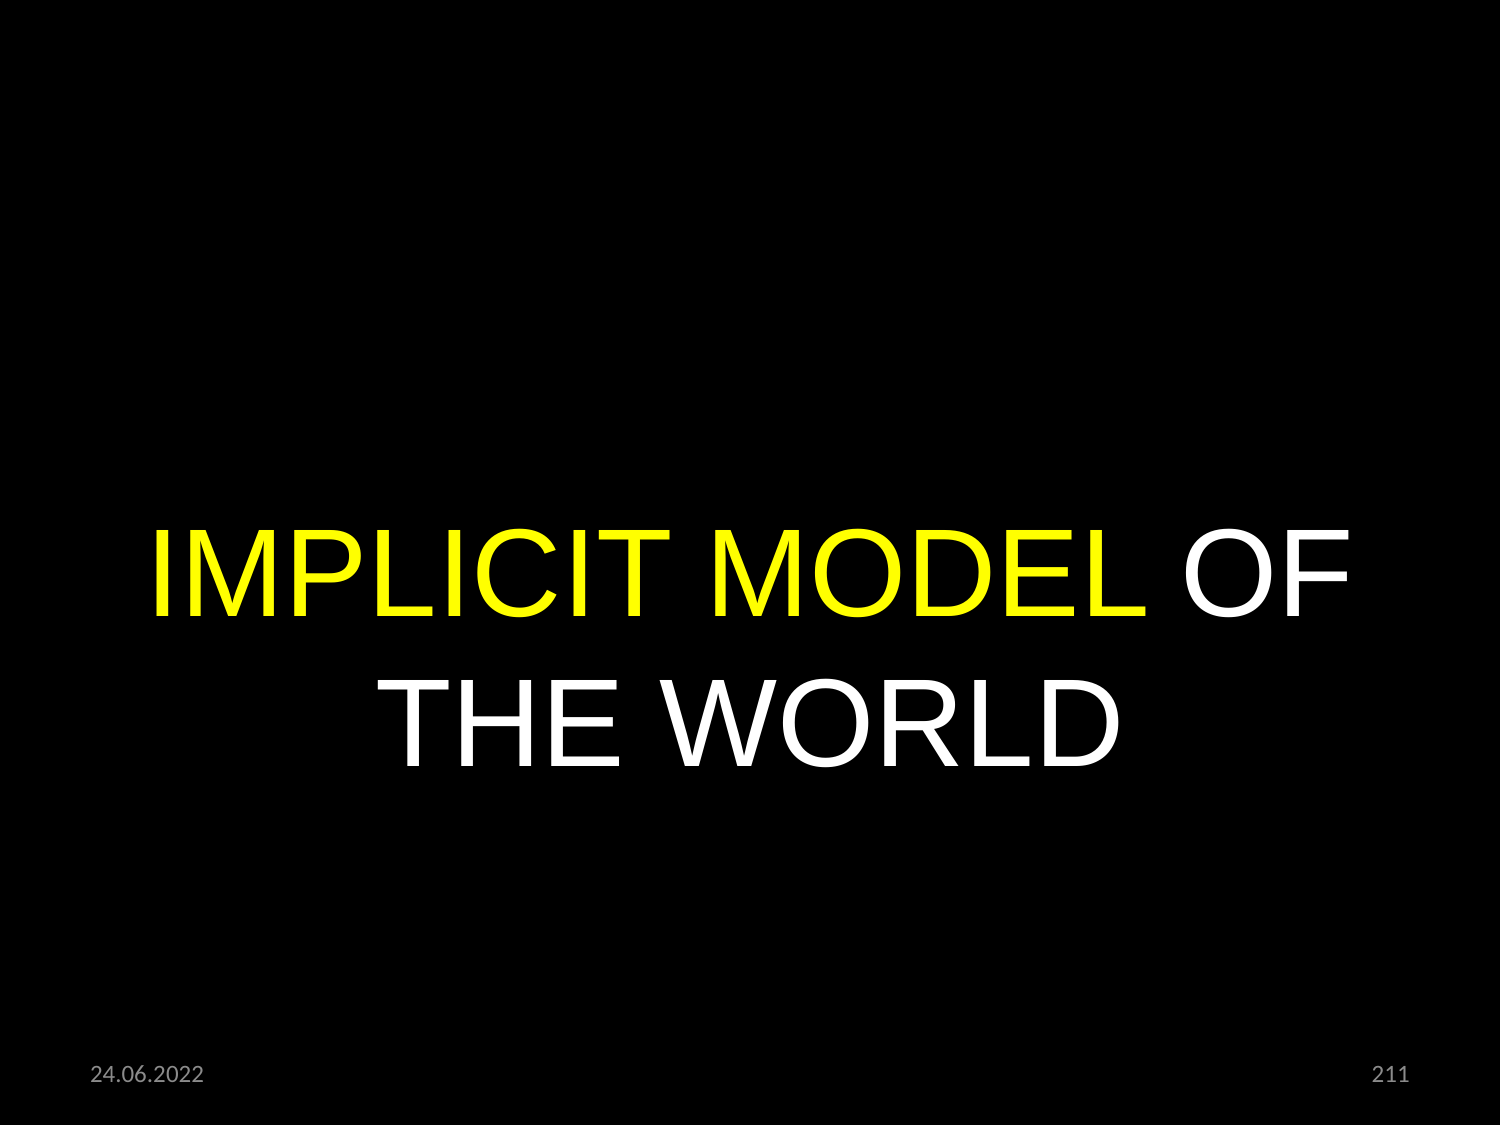

IMPLICIT MODEL OF THE WORLD
24.06.2022
211